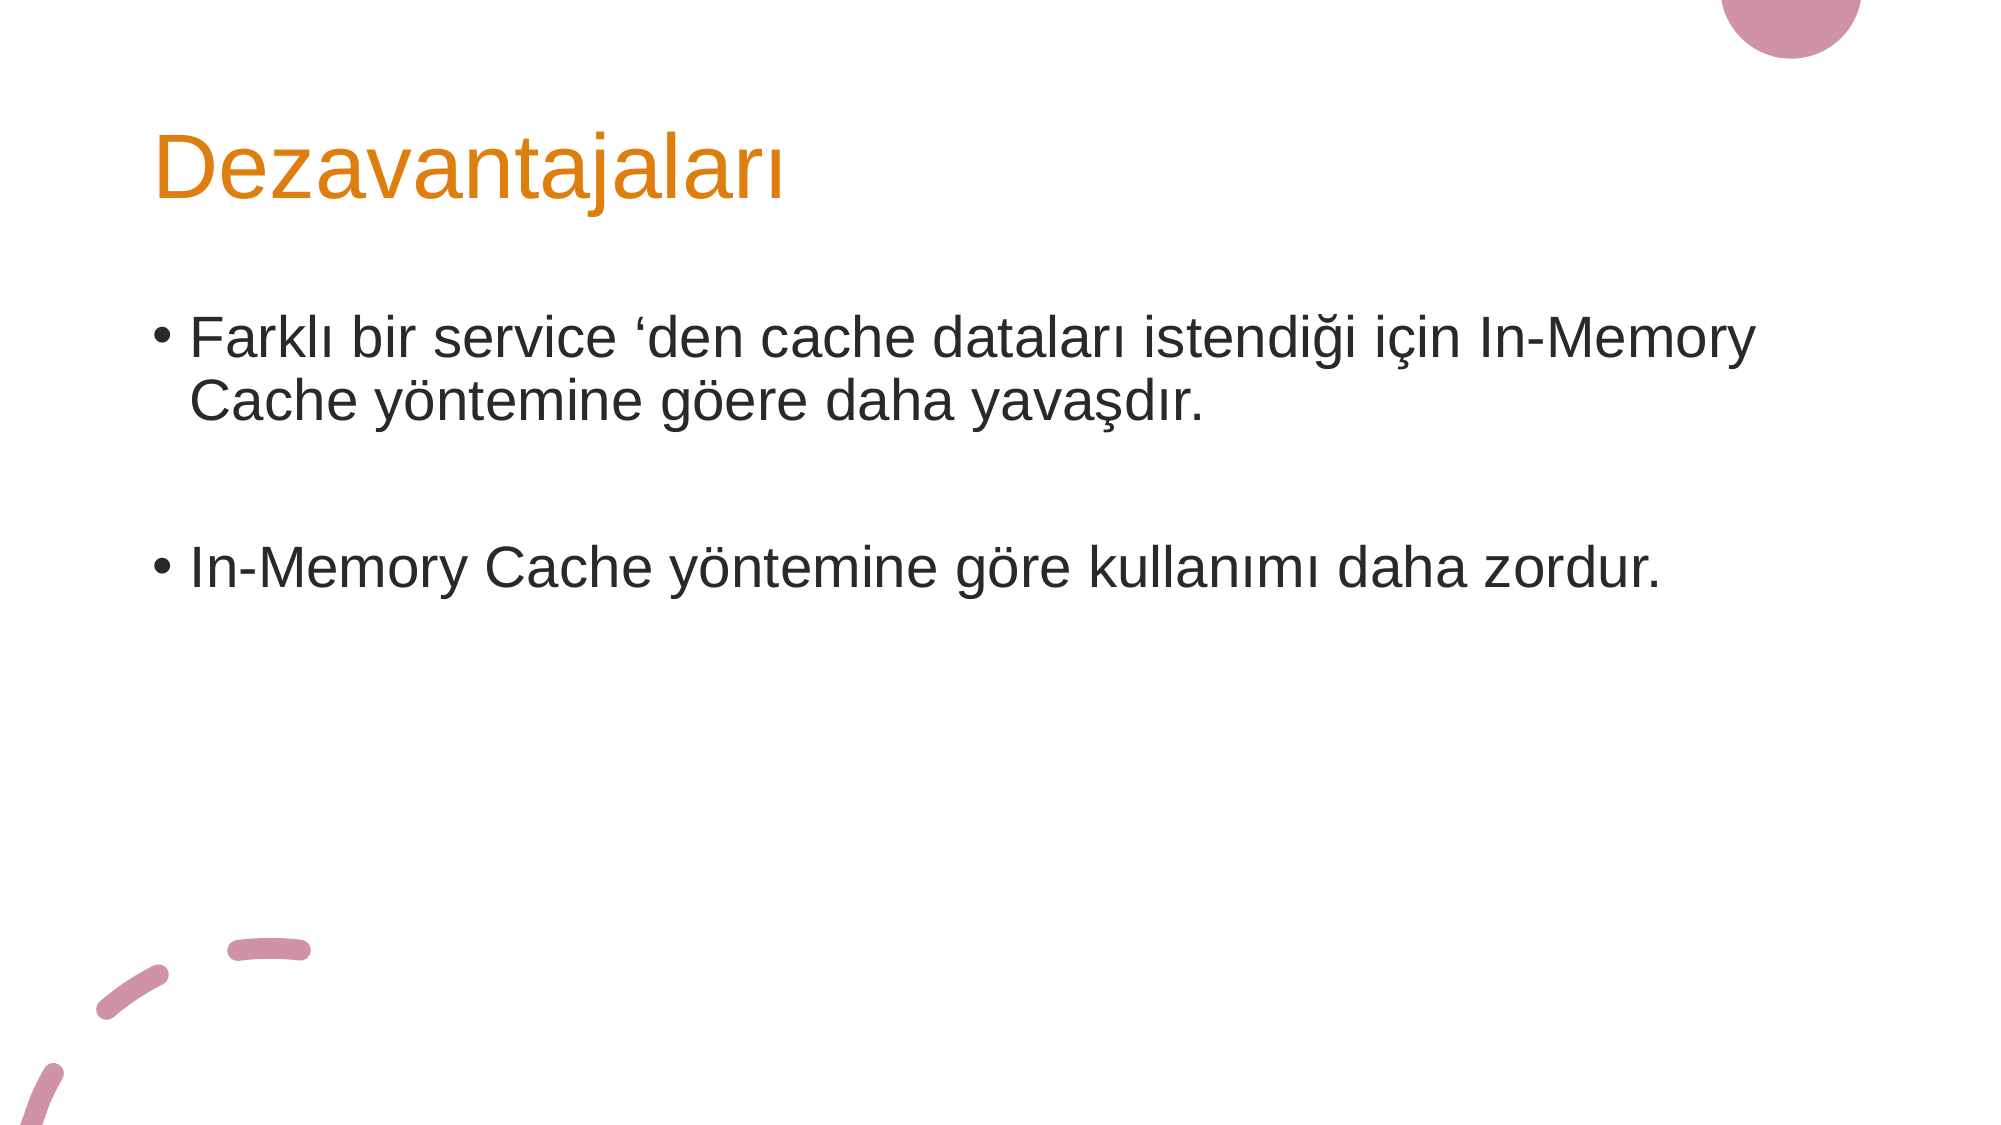

# Dezavantajaları
Farklı bir service ‘den cache dataları istendiği için In-Memory Cache yöntemine göere daha yavaşdır.

In-Memory Cache yöntemine göre kullanımı daha zordur.